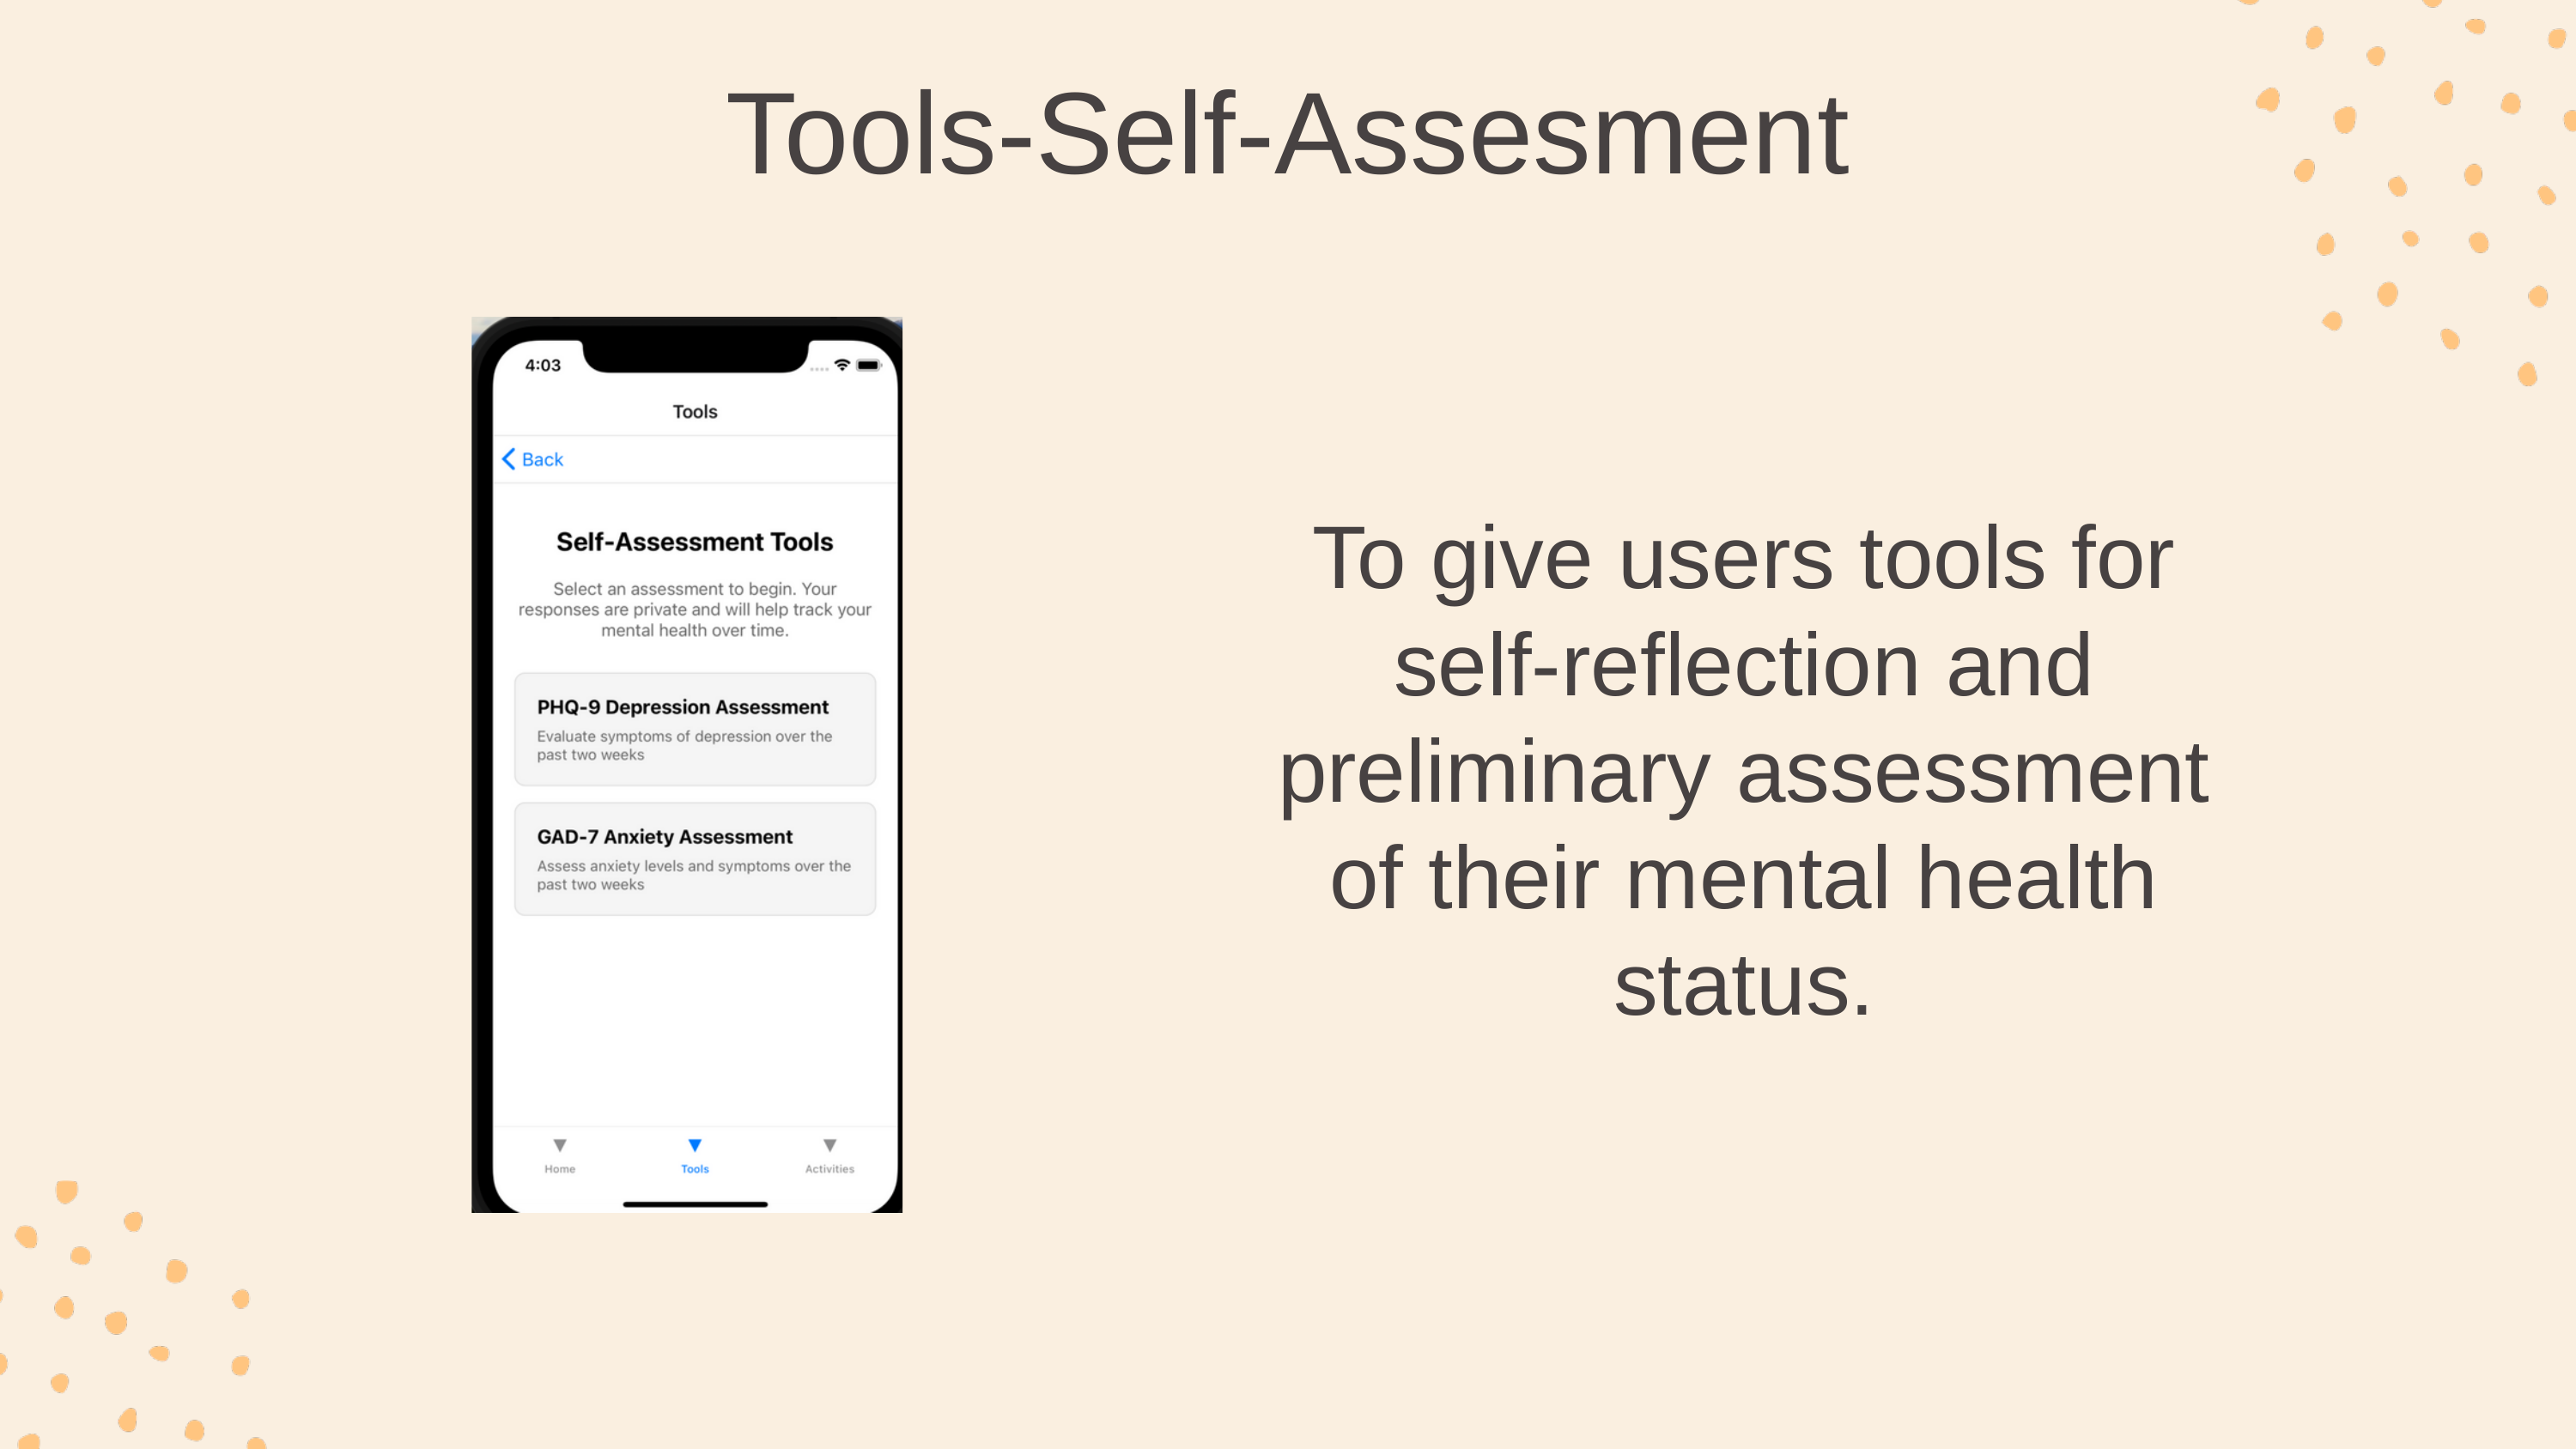

Tools-Self-Assesment

To give users tools for self-reflection and preliminary assessment of their mental health status.